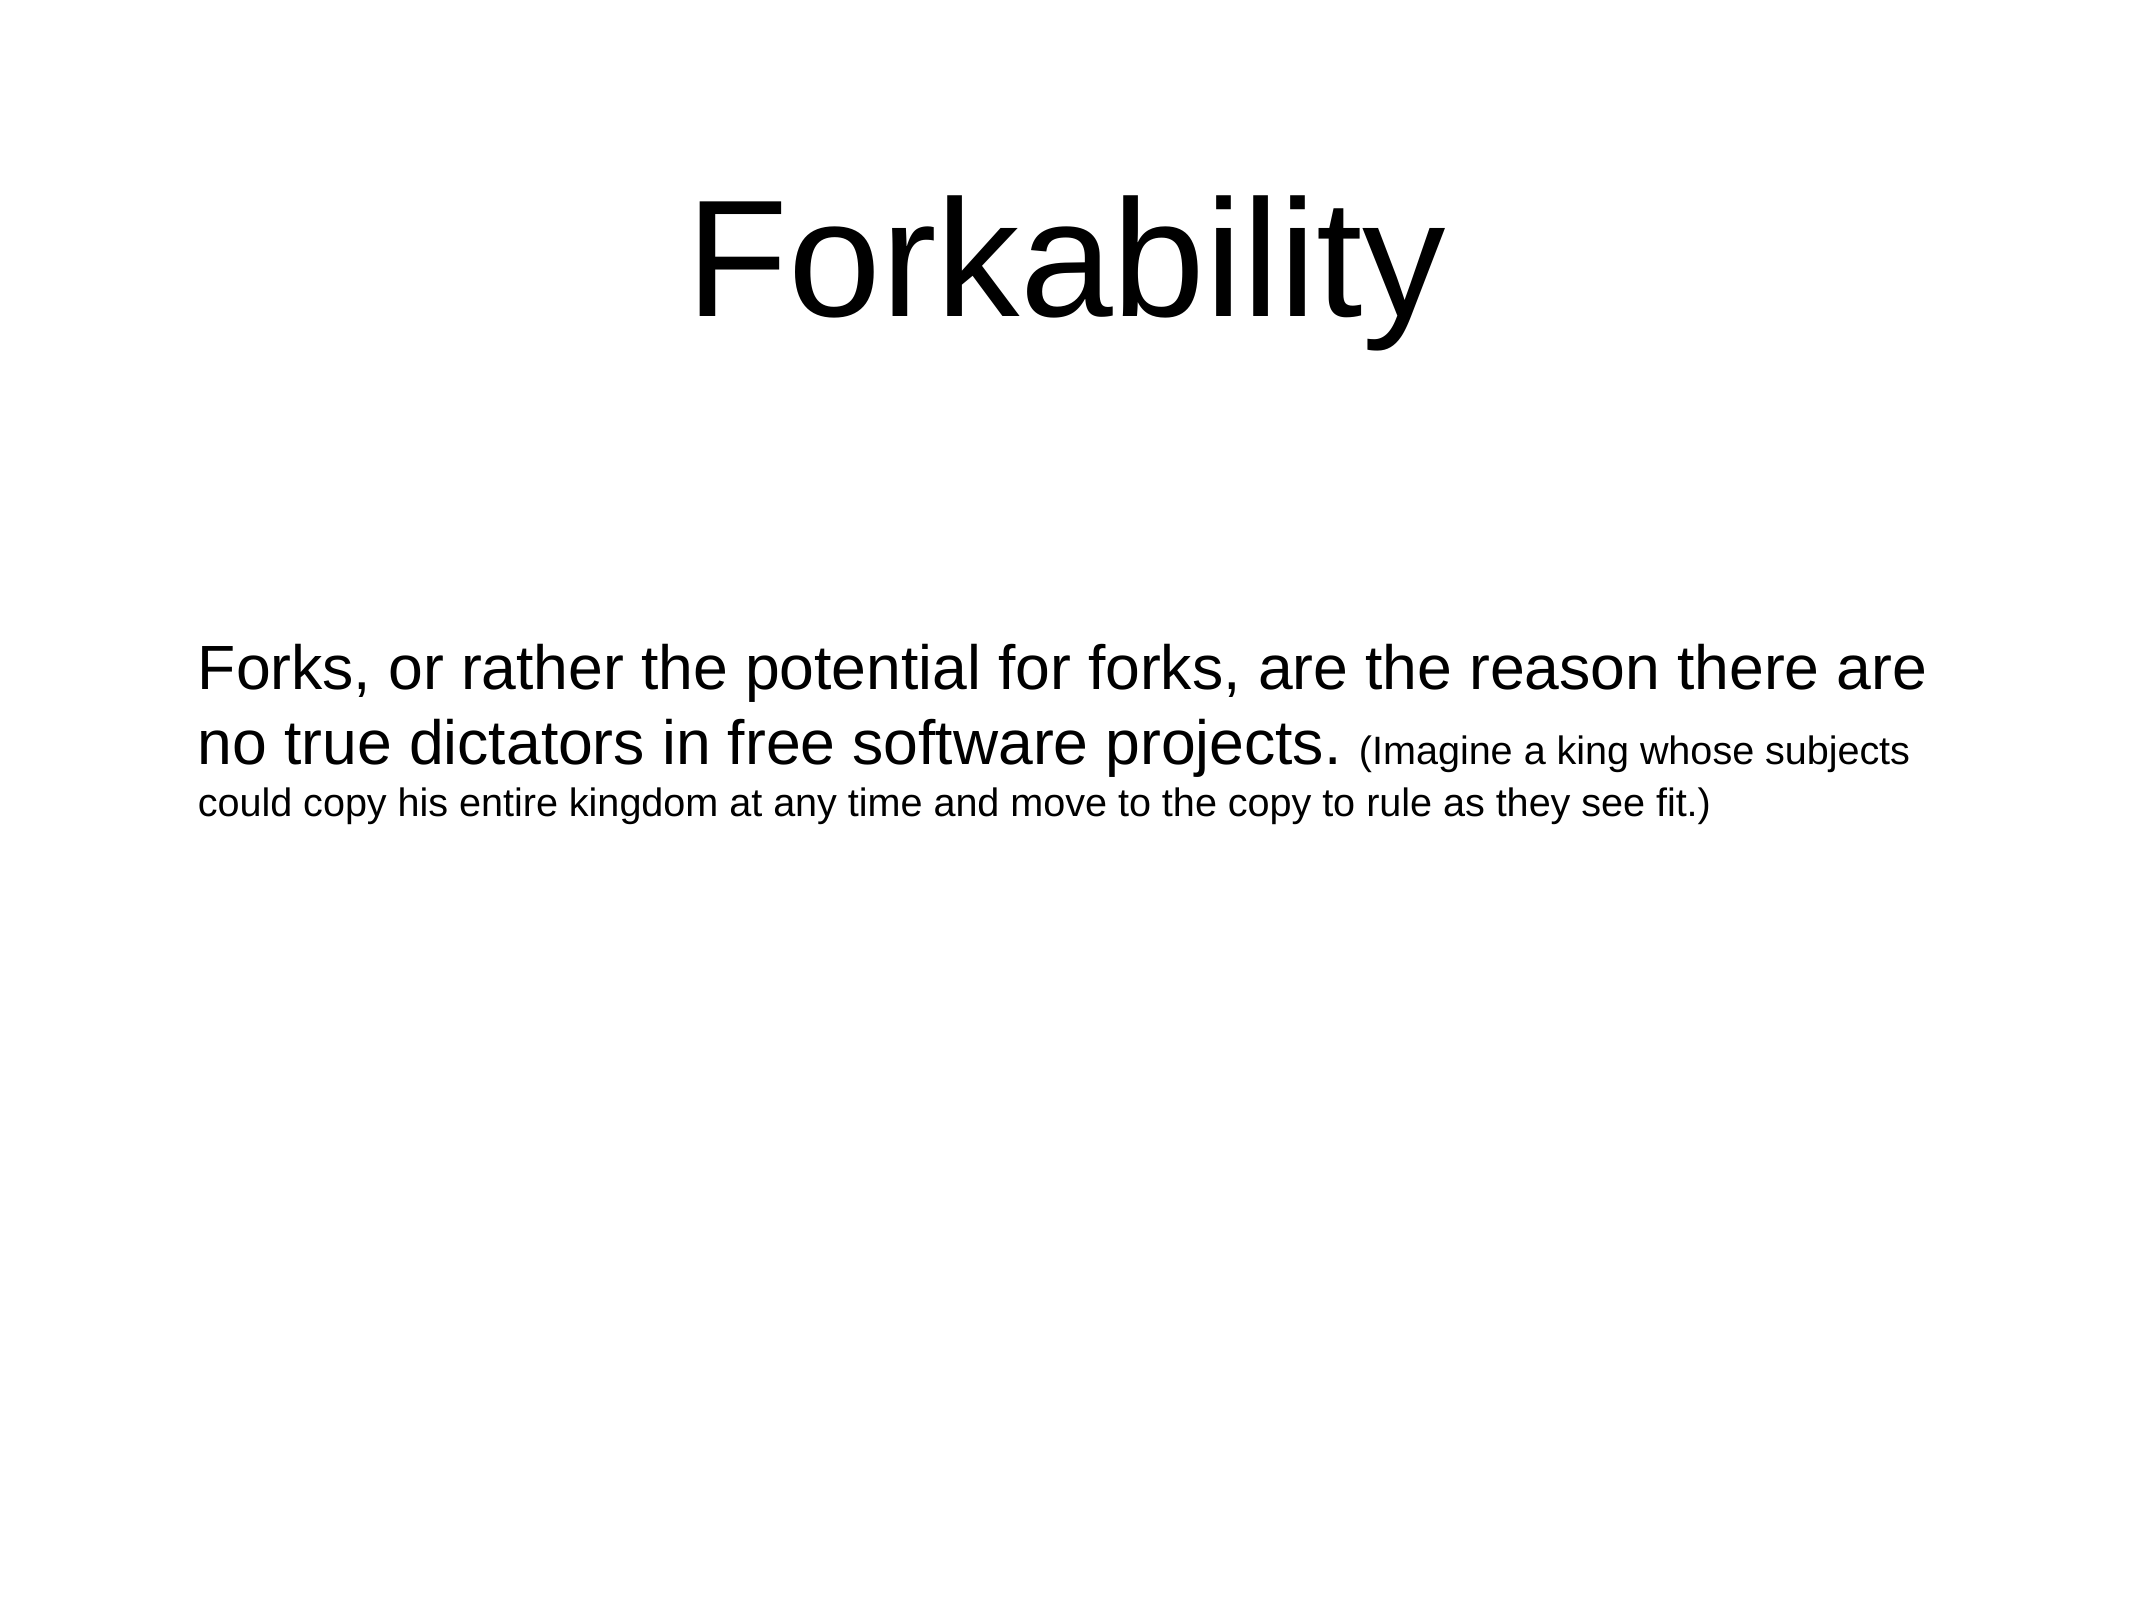

# Forkability
Forks, or rather the potential for forks, are the reason there are no true dictators in free software projects. (Imagine a king whose subjects could copy his entire kingdom at any time and move to the copy to rule as they see fit.)
58